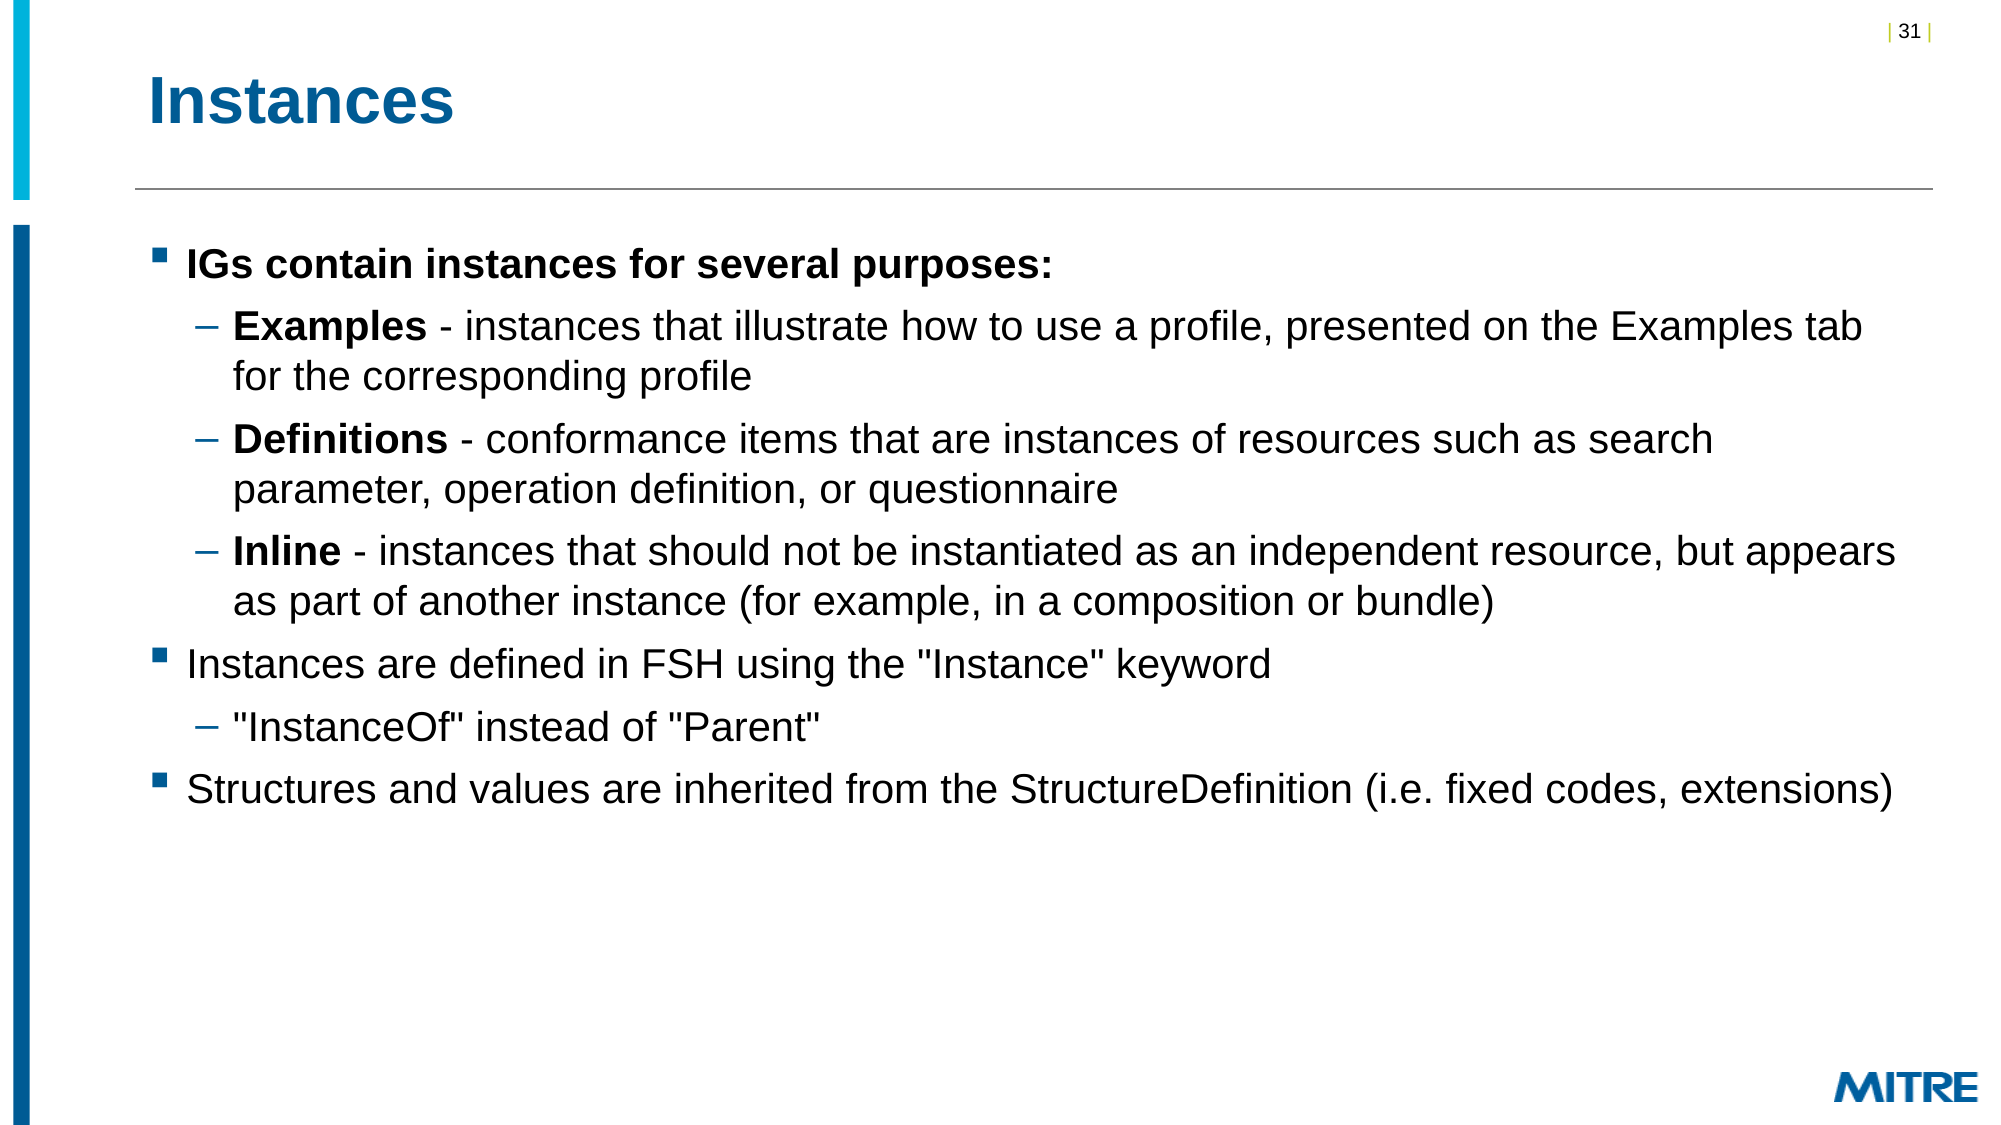

# Instances
IGs contain instances for several purposes:
Examples - instances that illustrate how to use a profile, presented on the Examples tab for the corresponding profile
Definitions - conformance items that are instances of resources such as search parameter, operation definition, or questionnaire
Inline - instances that should not be instantiated as an independent resource, but appears as part of another instance (for example, in a composition or bundle)
Instances are defined in FSH using the "Instance" keyword
"InstanceOf" instead of "Parent"
Structures and values are inherited from the StructureDefinition (i.e. fixed codes, extensions)